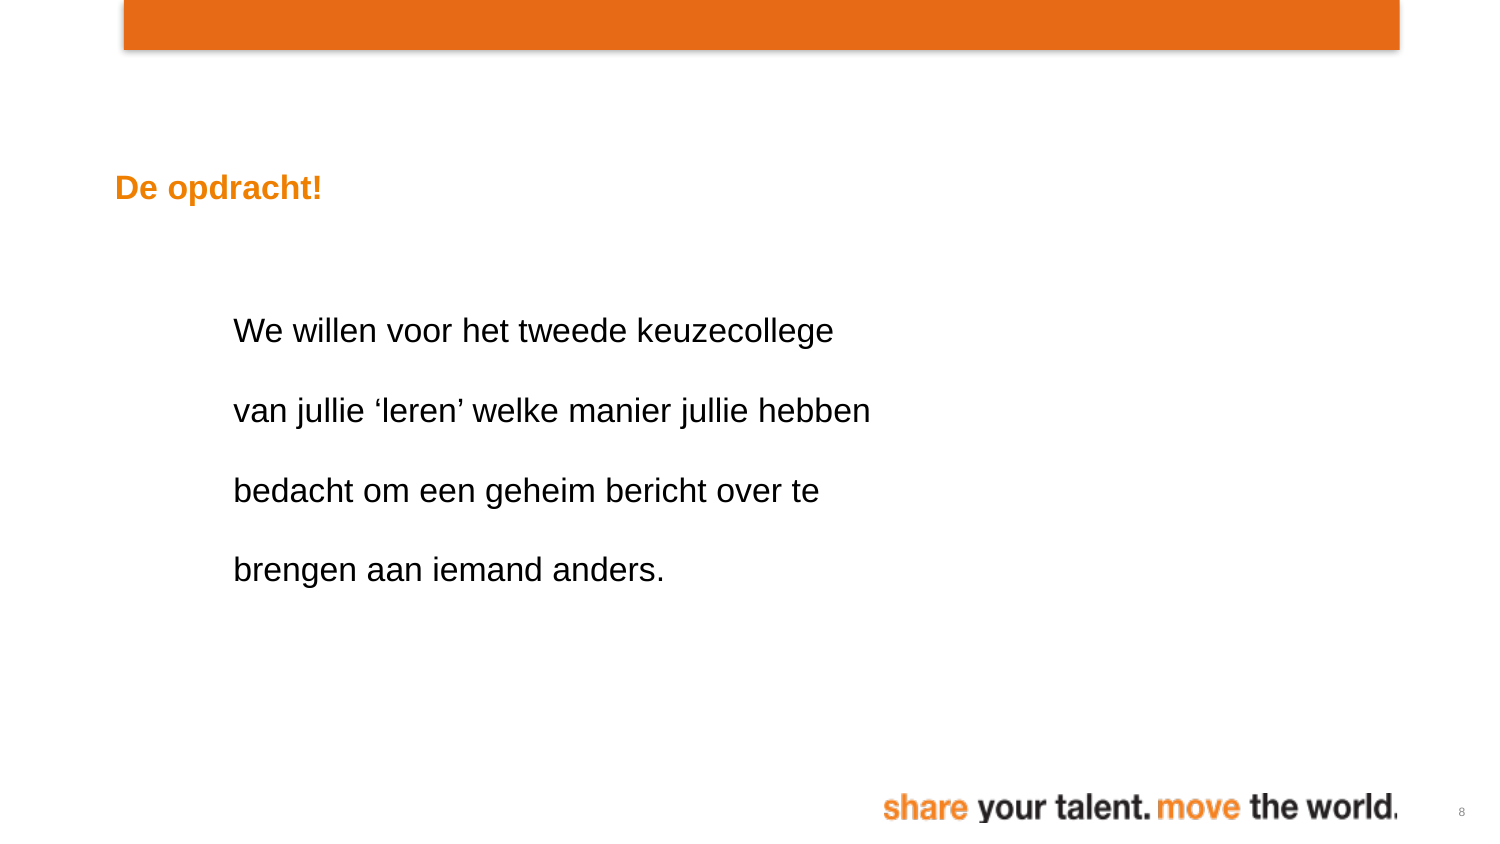

De opdracht!
We willen voor het tweede keuzecollege van jullie ‘leren’ welke manier jullie hebben bedacht om een geheim bericht over te brengen aan iemand anders.

8